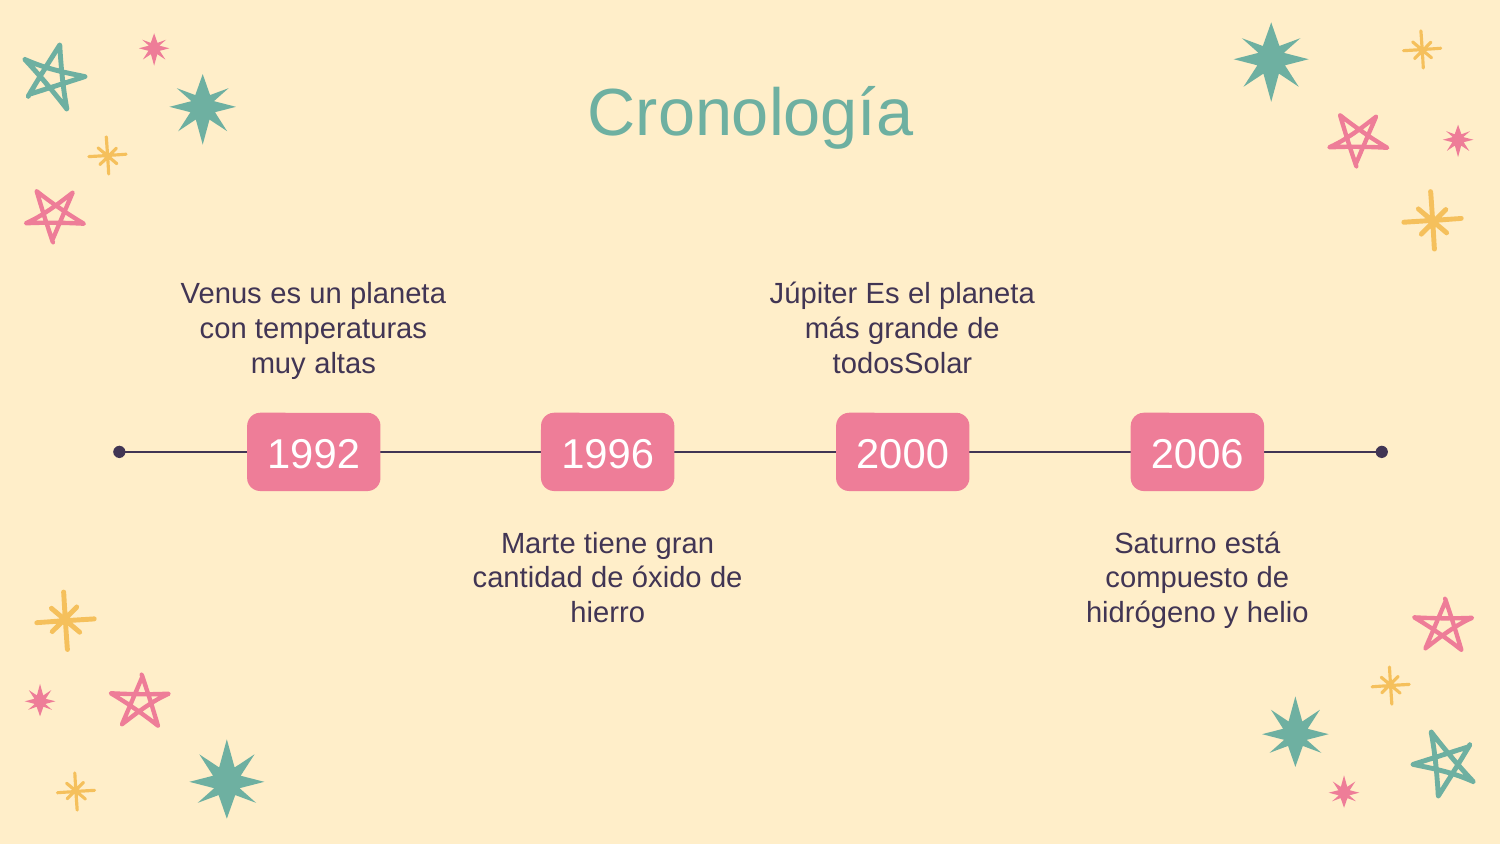

# Cronología
Venus es un planeta con temperaturas muy altas
Júpiter Es el planeta más grande de todosSolar
1992

1996

2000

2006

Marte tiene gran cantidad de óxido de hierro
Saturno está compuesto de hidrógeno y helio